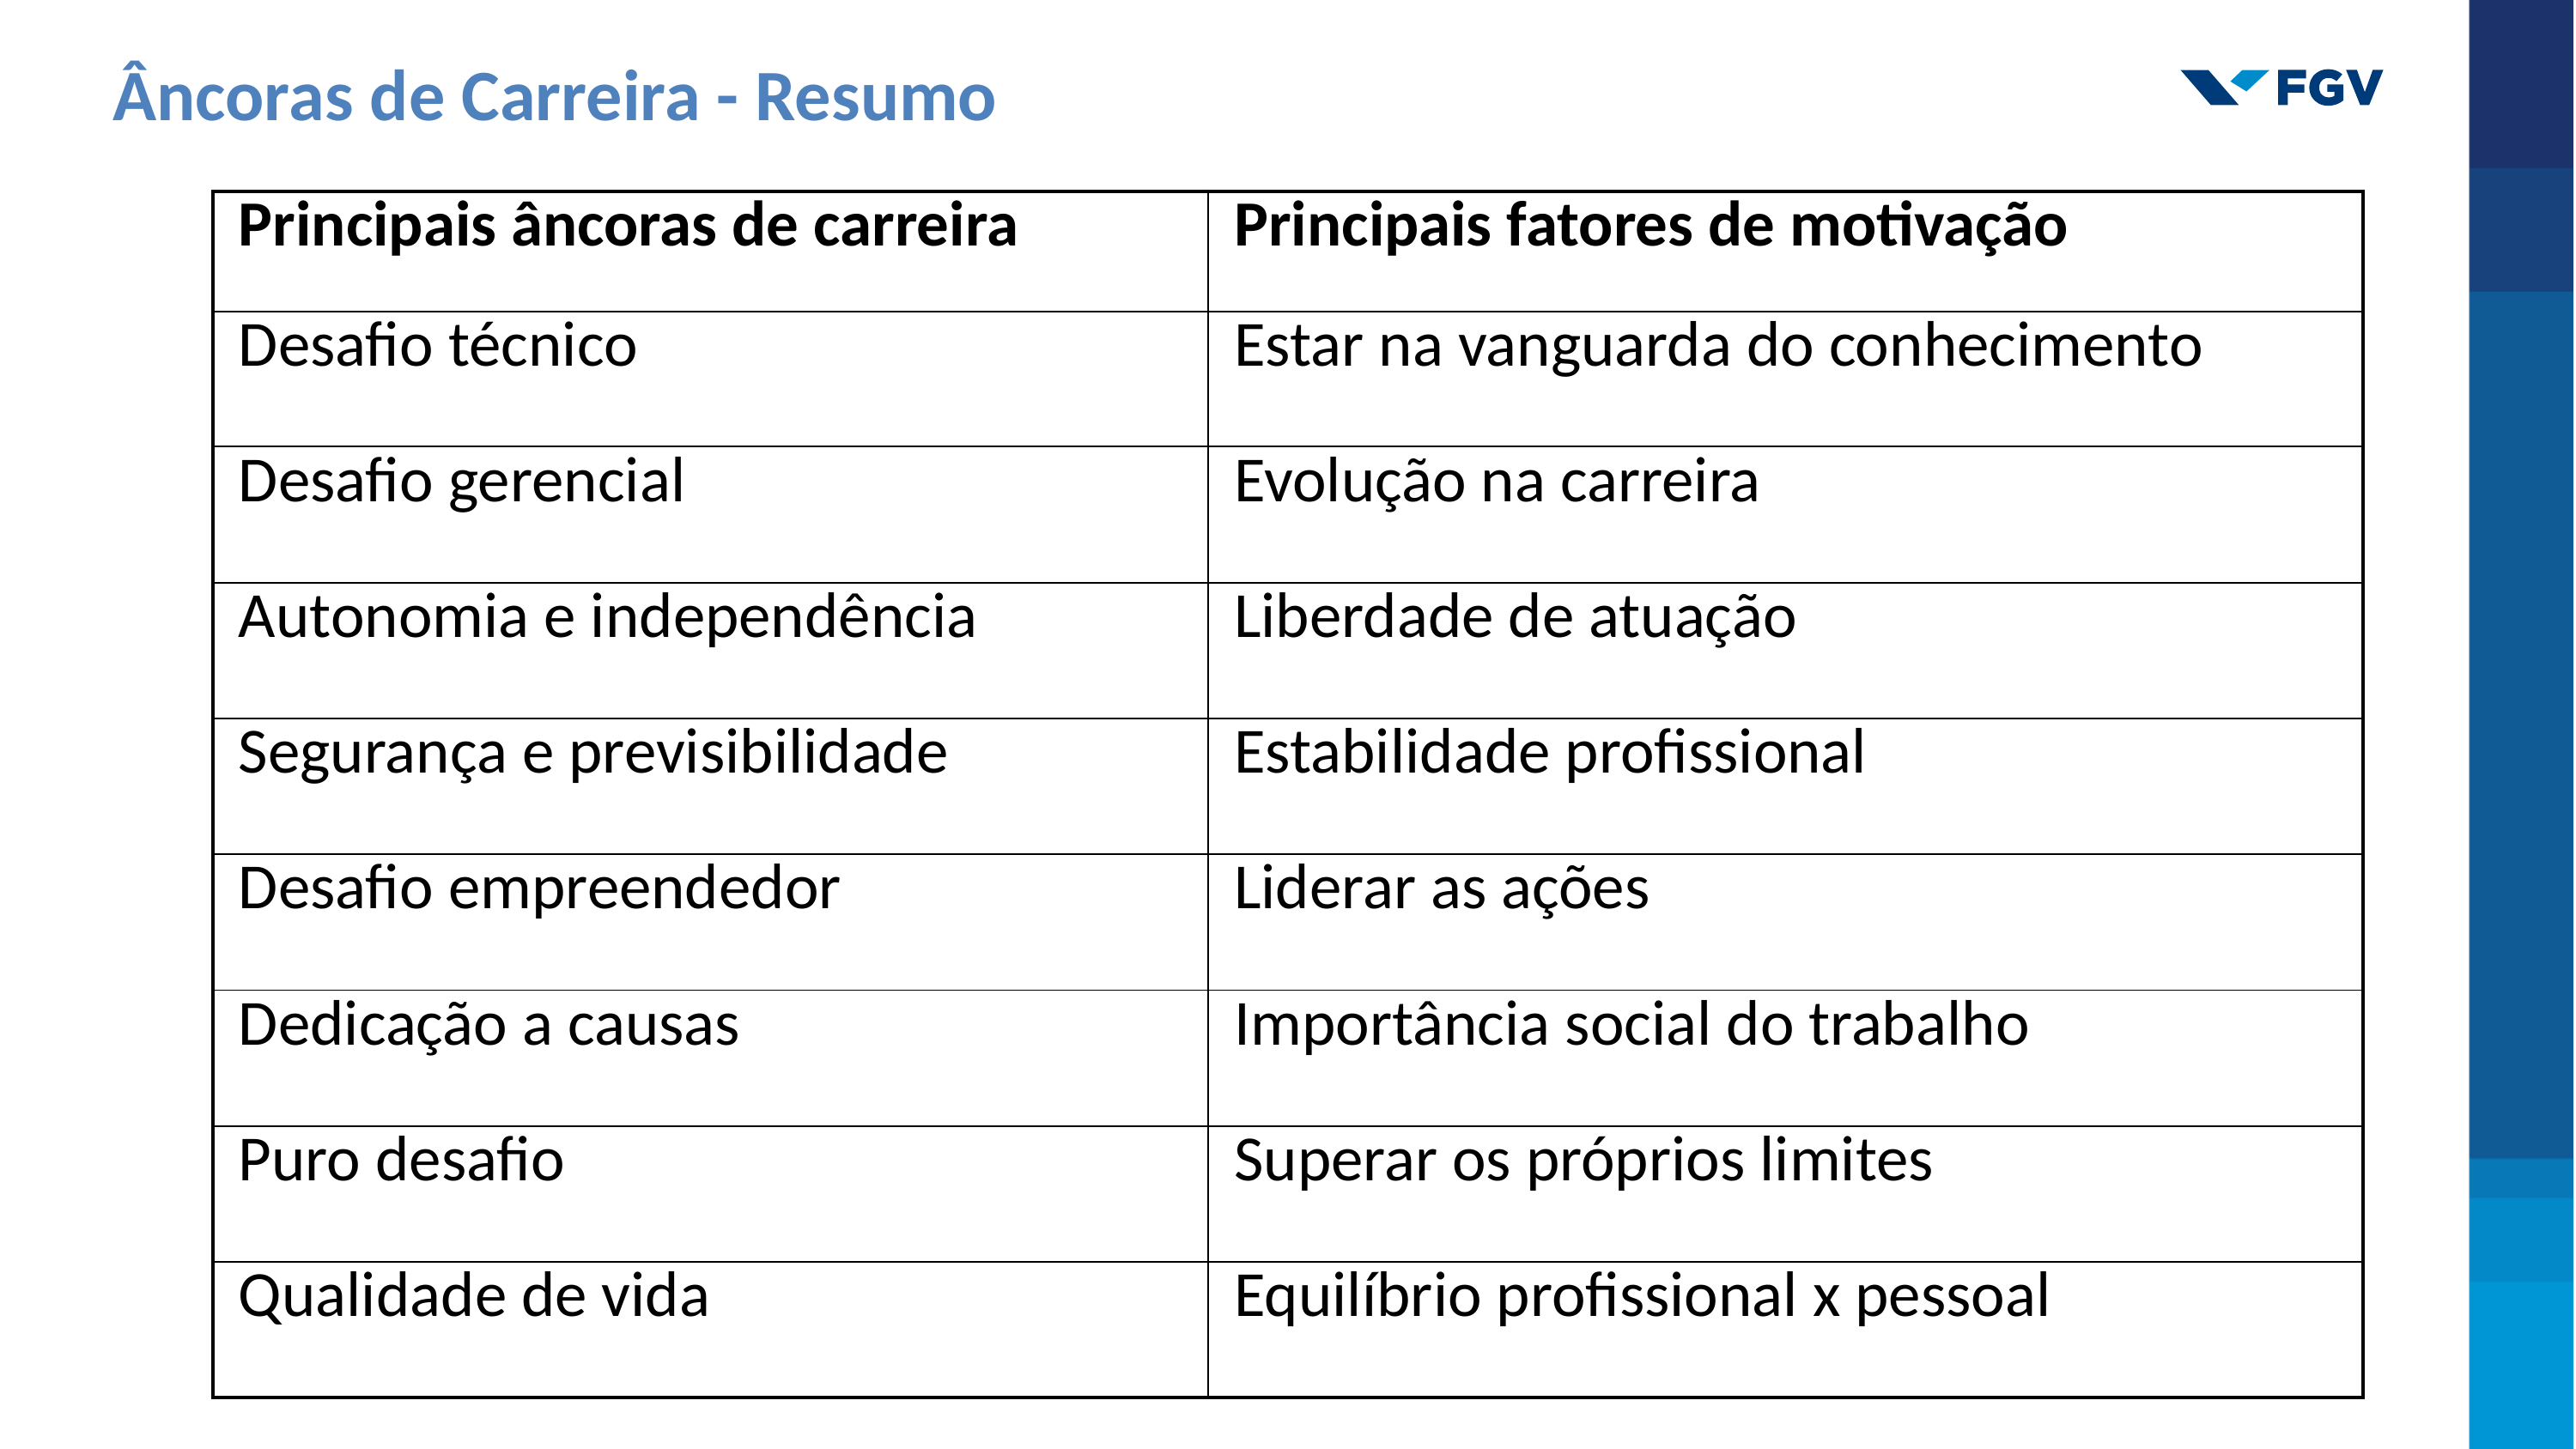

# Âncoras de Carreira - Resumo
| Principais âncoras de carreira | Principais fatores de motivação |
| --- | --- |
| Desafio técnico | Estar na vanguarda do conhecimento |
| Desafio gerencial | Evolução na carreira |
| Autonomia e independência | Liberdade de atuação |
| Segurança e previsibilidade | Estabilidade profissional |
| Desafio empreendedor | Liderar as ações |
| Dedicação a causas | Importância social do trabalho |
| Puro desafio | Superar os próprios limites |
| Qualidade de vida | Equilíbrio profissional x pessoal |